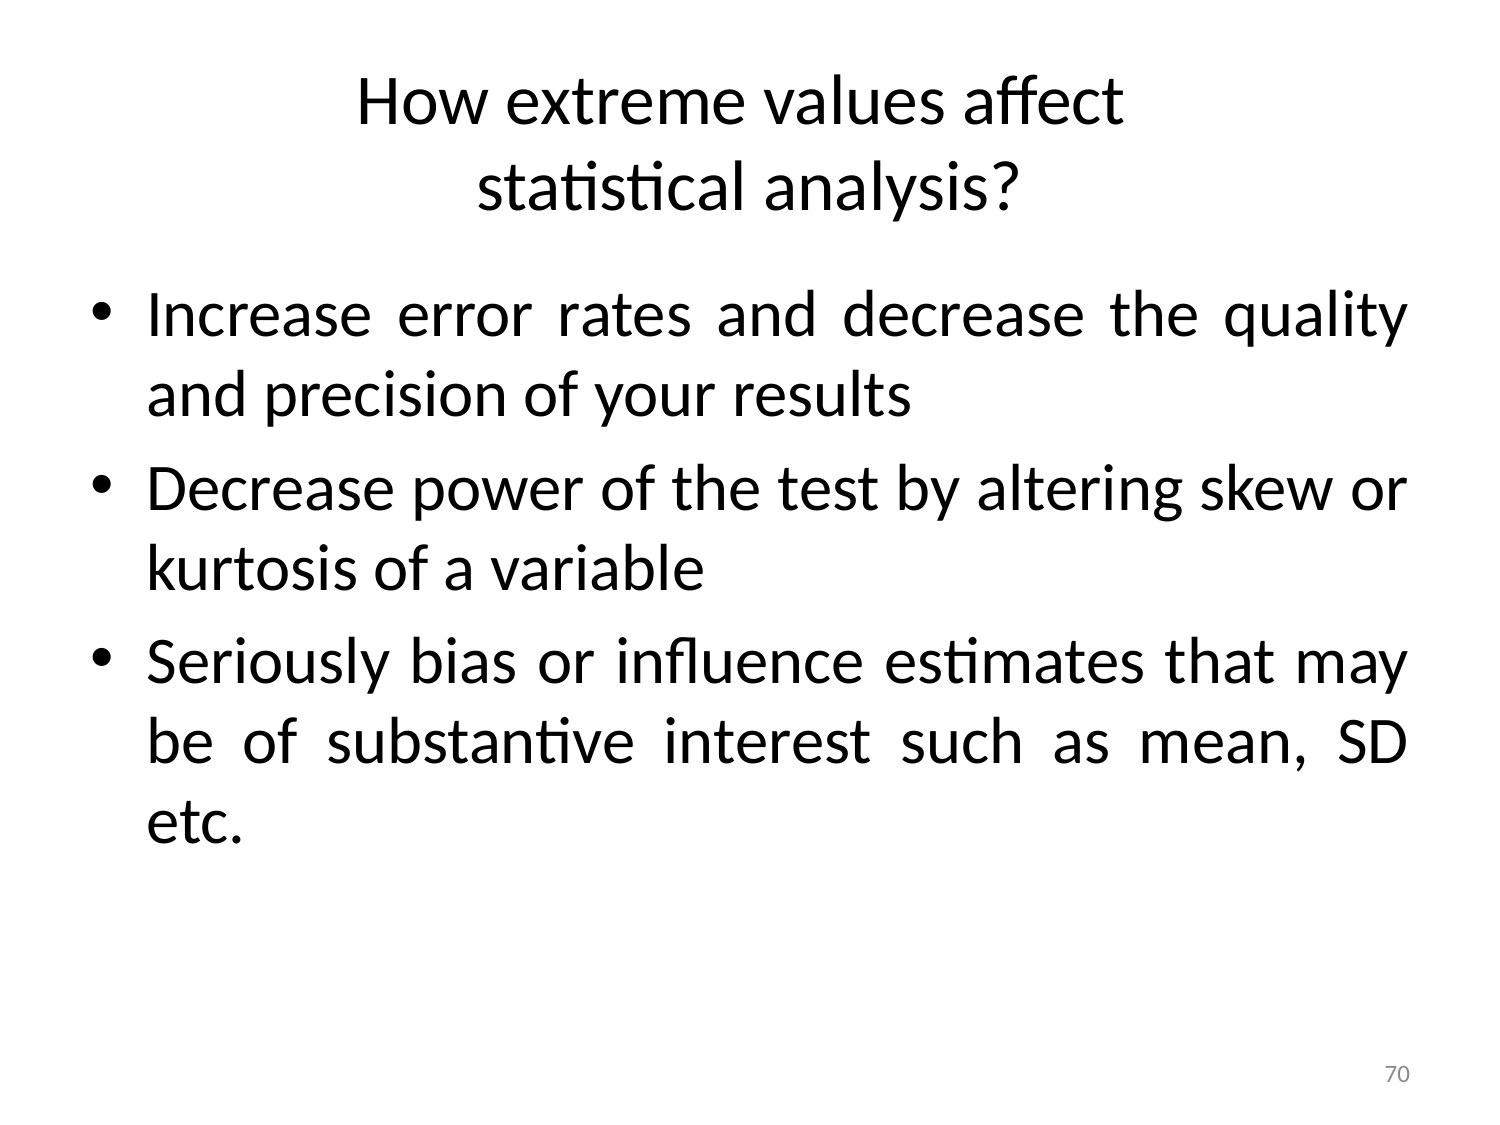

# How extreme values affect statistical analysis?
Increase error rates and decrease the quality and precision of your results
Decrease power of the test by altering skew or kurtosis of a variable
Seriously bias or influence estimates that may be of substantive interest such as mean, SD etc.
70